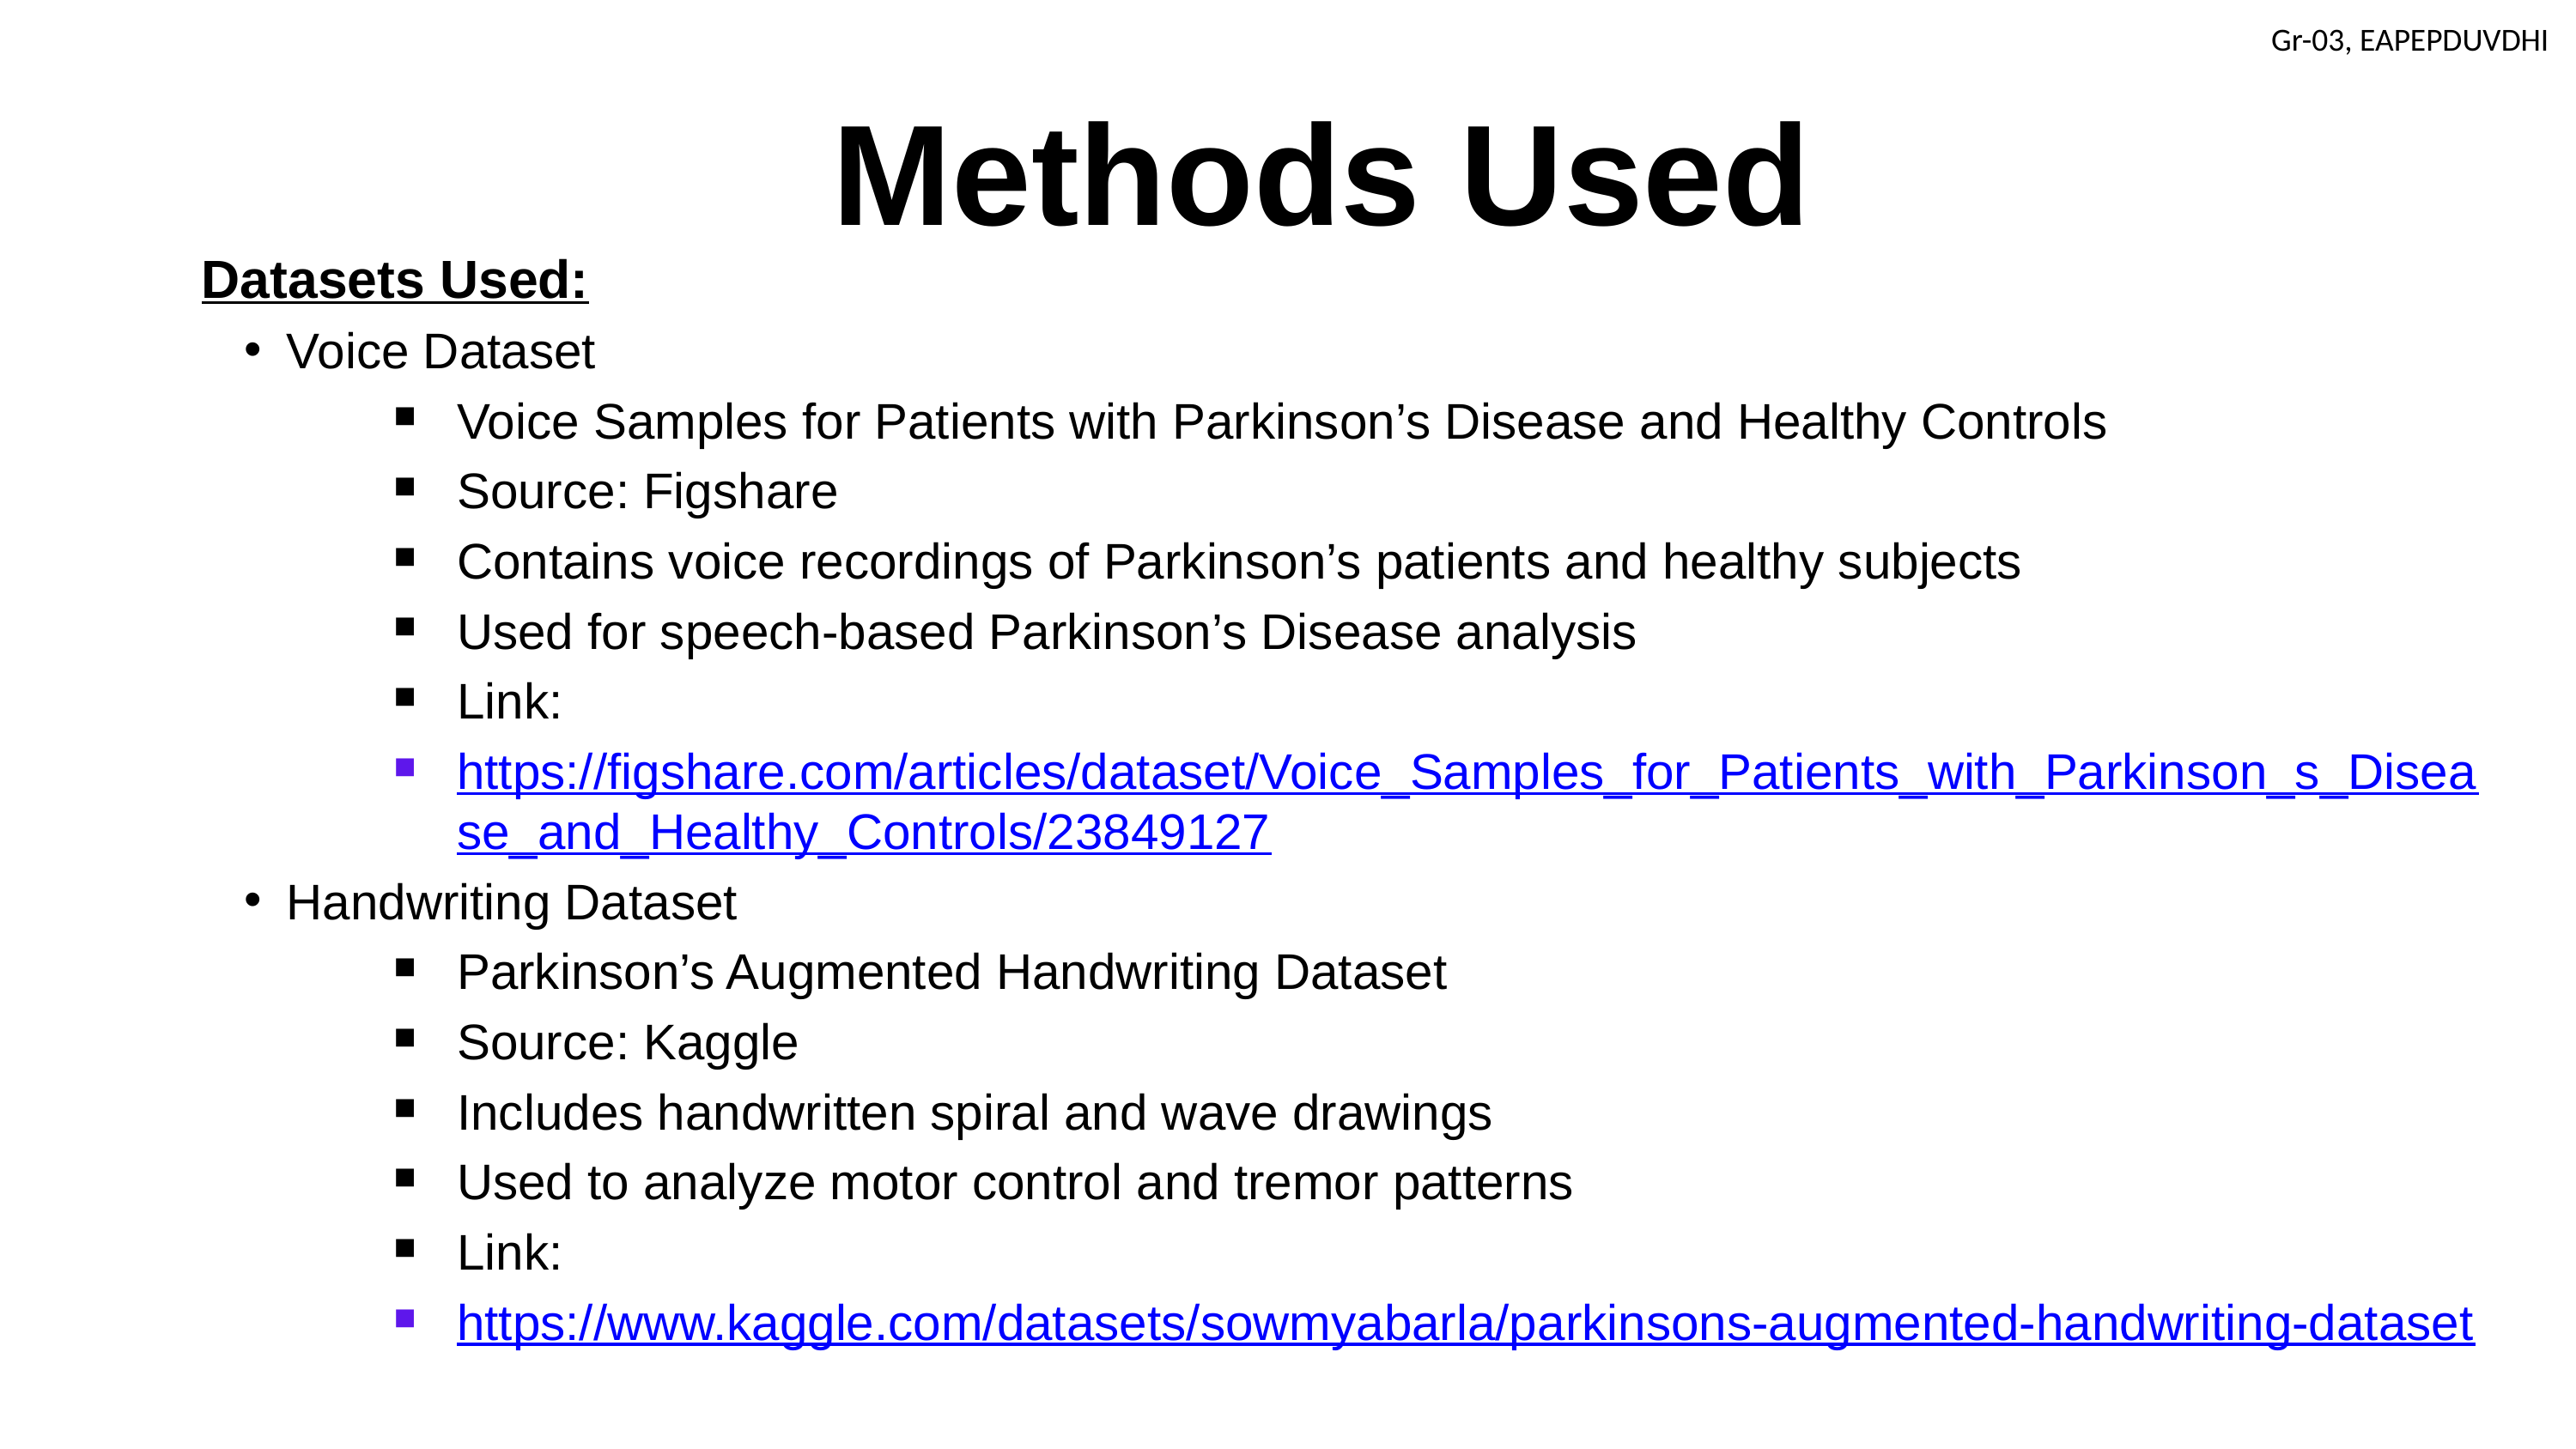

Methods Used
Datasets Used:
Voice Dataset
Voice Samples for Patients with Parkinson’s Disease and Healthy Controls
Source: Figshare
Contains voice recordings of Parkinson’s patients and healthy subjects
Used for speech-based Parkinson’s Disease analysis
Link:
https://figshare.com/articles/dataset/Voice_Samples_for_Patients_with_Parkinson_s_Disease_and_Healthy_Controls/23849127
Handwriting Dataset
Parkinson’s Augmented Handwriting Dataset
Source: Kaggle
Includes handwritten spiral and wave drawings
Used to analyze motor control and tremor patterns
Link:
https://www.kaggle.com/datasets/sowmyabarla/parkinsons-augmented-handwriting-dataset